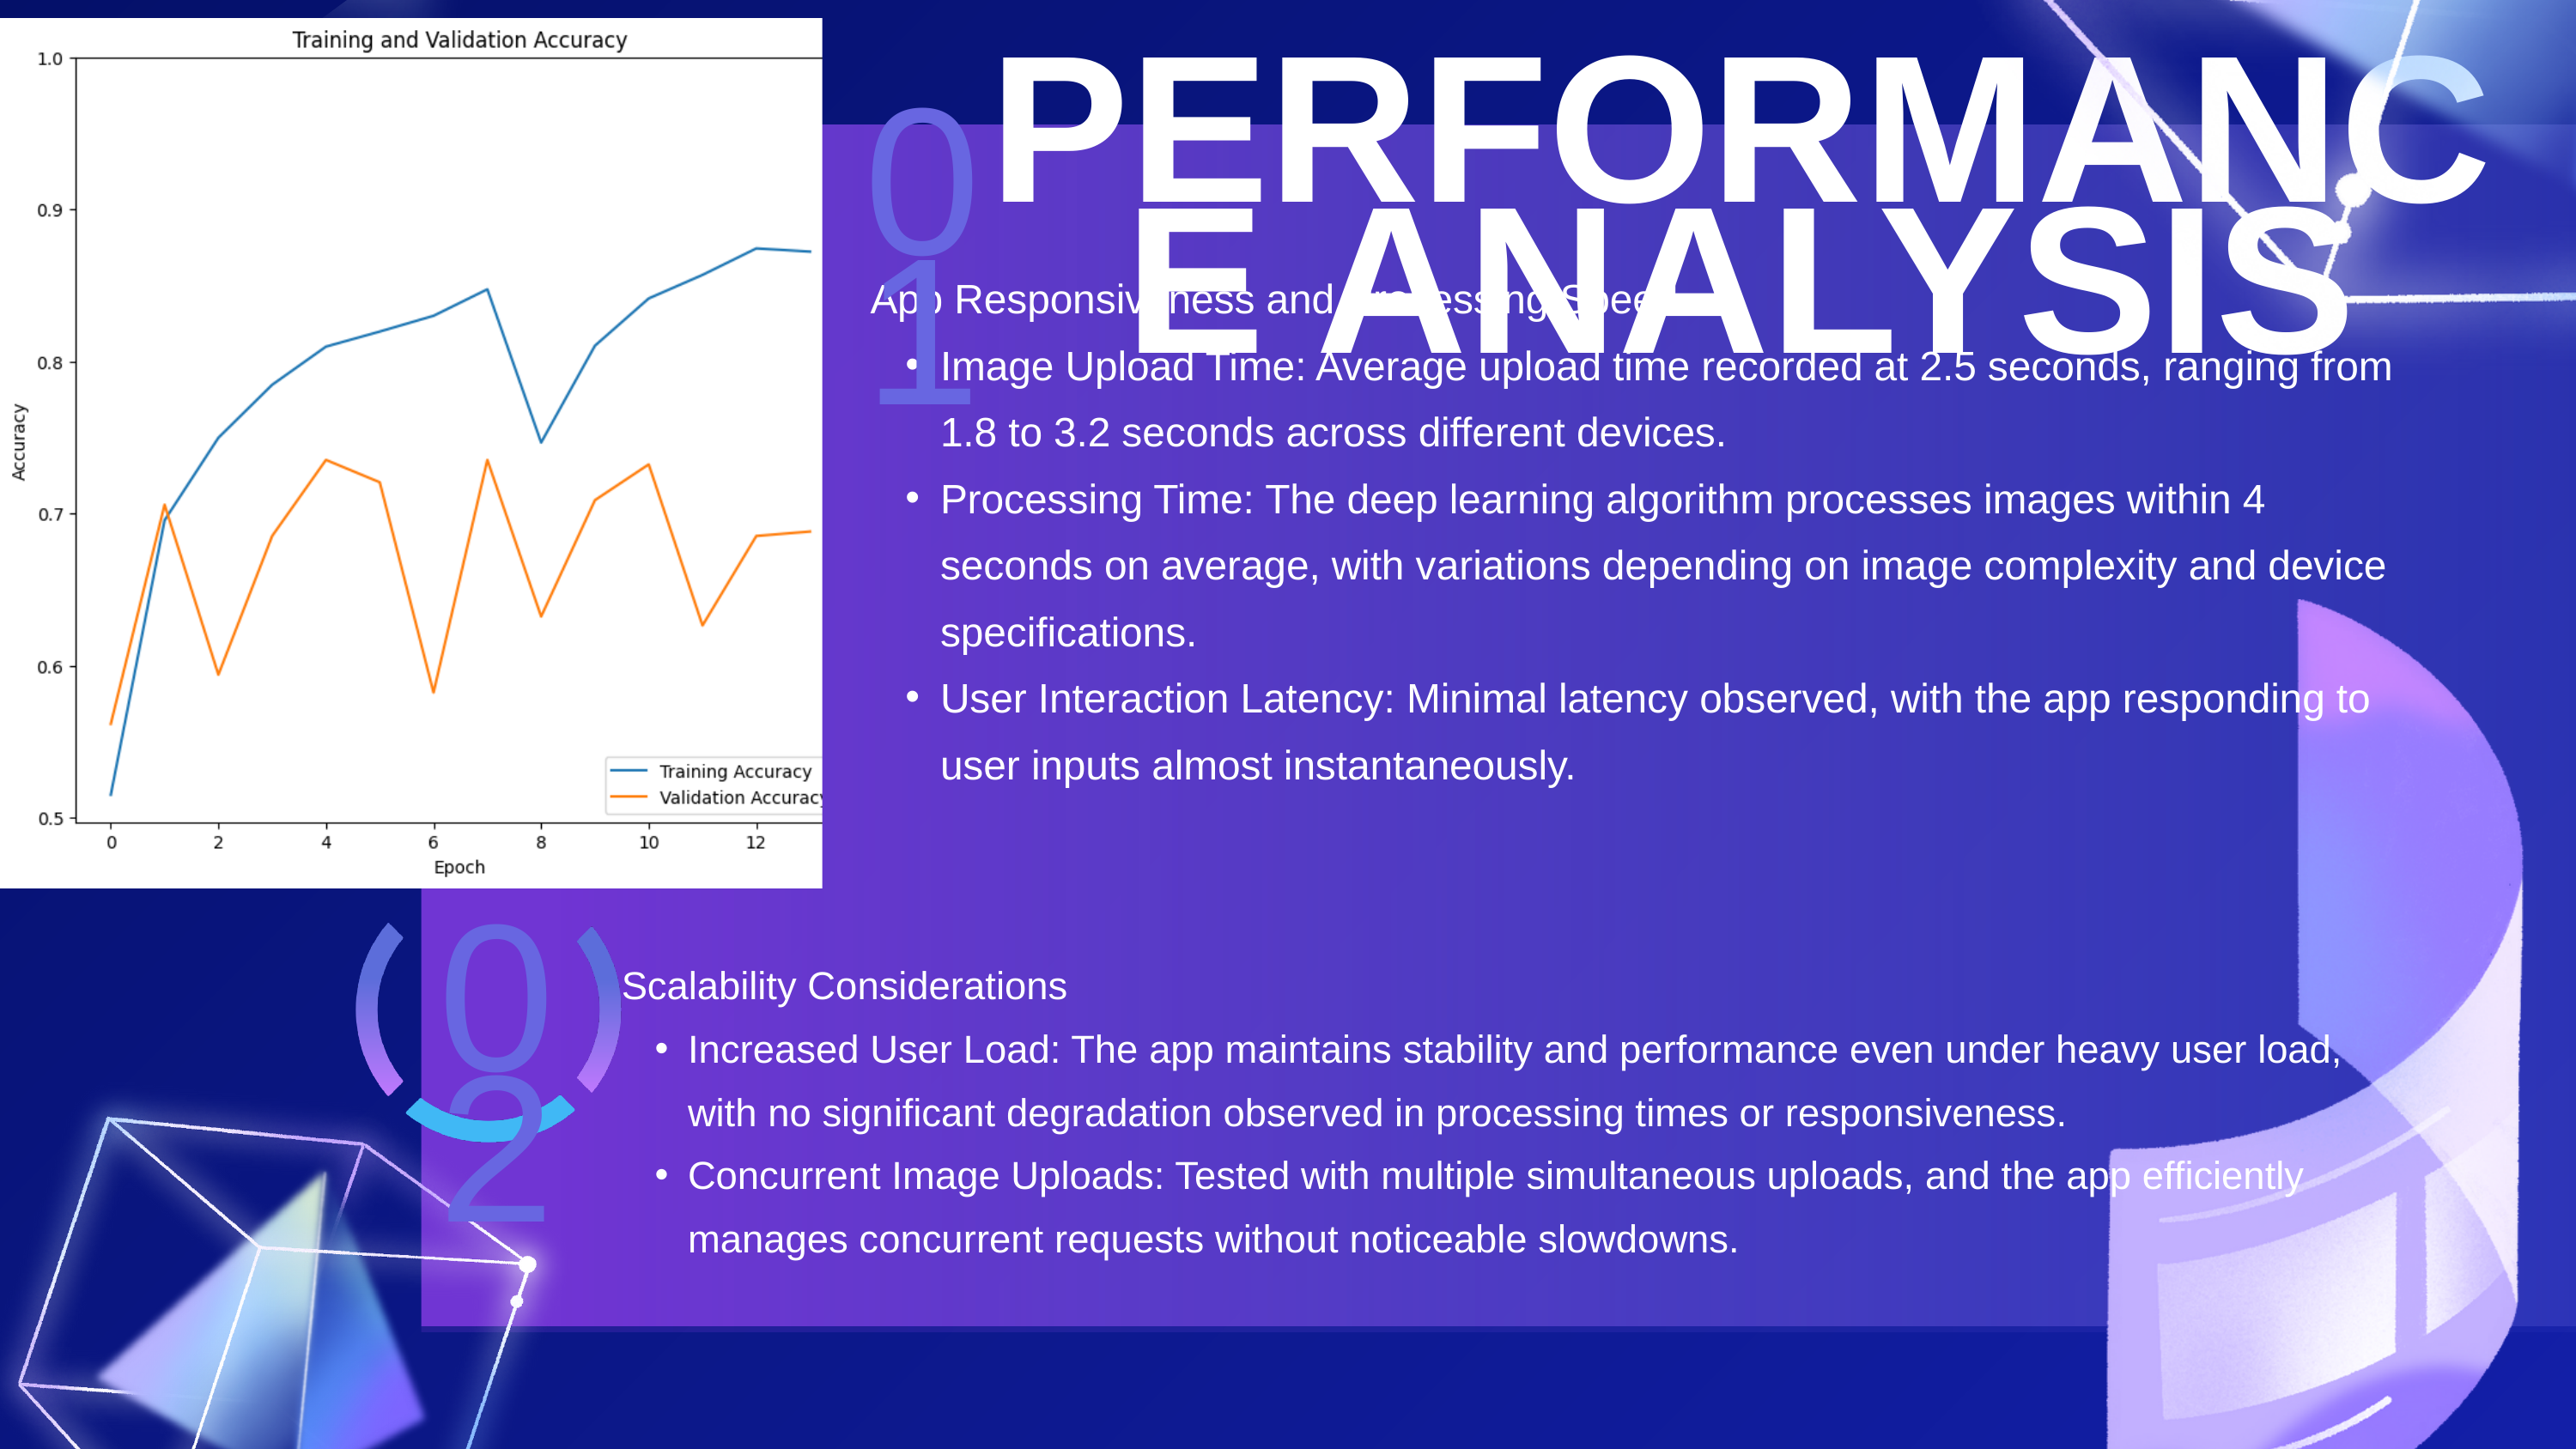

PERFORMANCE ANALYSIS

01
App Responsiveness and Processing Speed
Image Upload Time: Average upload time recorded at 2.5 seconds, ranging from 1.8 to 3.2 seconds across different devices.
Processing Time: The deep learning algorithm processes images within 4 seconds on average, with variations depending on image complexity and device specifications.
User Interaction Latency: Minimal latency observed, with the app responding to user inputs almost instantaneously.

Scalability Considerations
Increased User Load: The app maintains stability and performance even under heavy user load, with no significant degradation observed in processing times or responsiveness.
Concurrent Image Uploads: Tested with multiple simultaneous uploads, and the app efficiently manages concurrent requests without noticeable slowdowns.

02